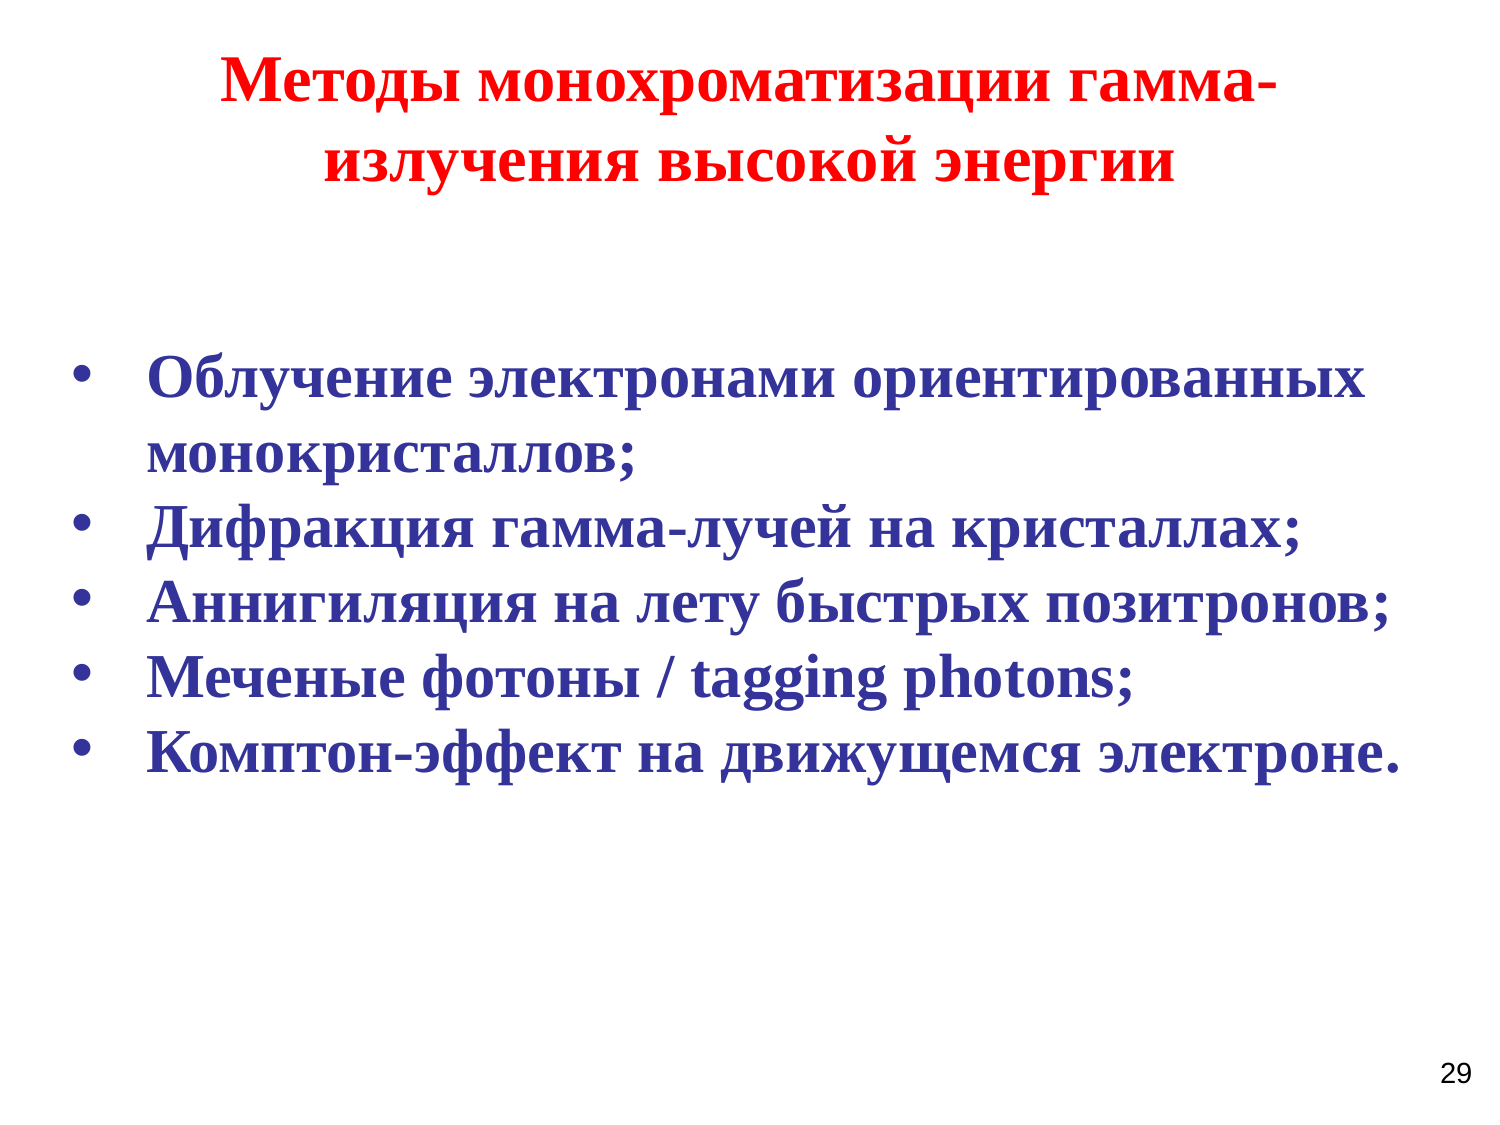

# Методы монохроматизации гамма-излучения высокой энергии
Облучение электронами ориентированных монокристаллов;
Дифракция гамма-лучей на кристаллах;
Аннигиляция на лету быстрых позитронов;
Меченые фотоны / tagging photons;
Комптон-эффект на движущемся электроне.
29